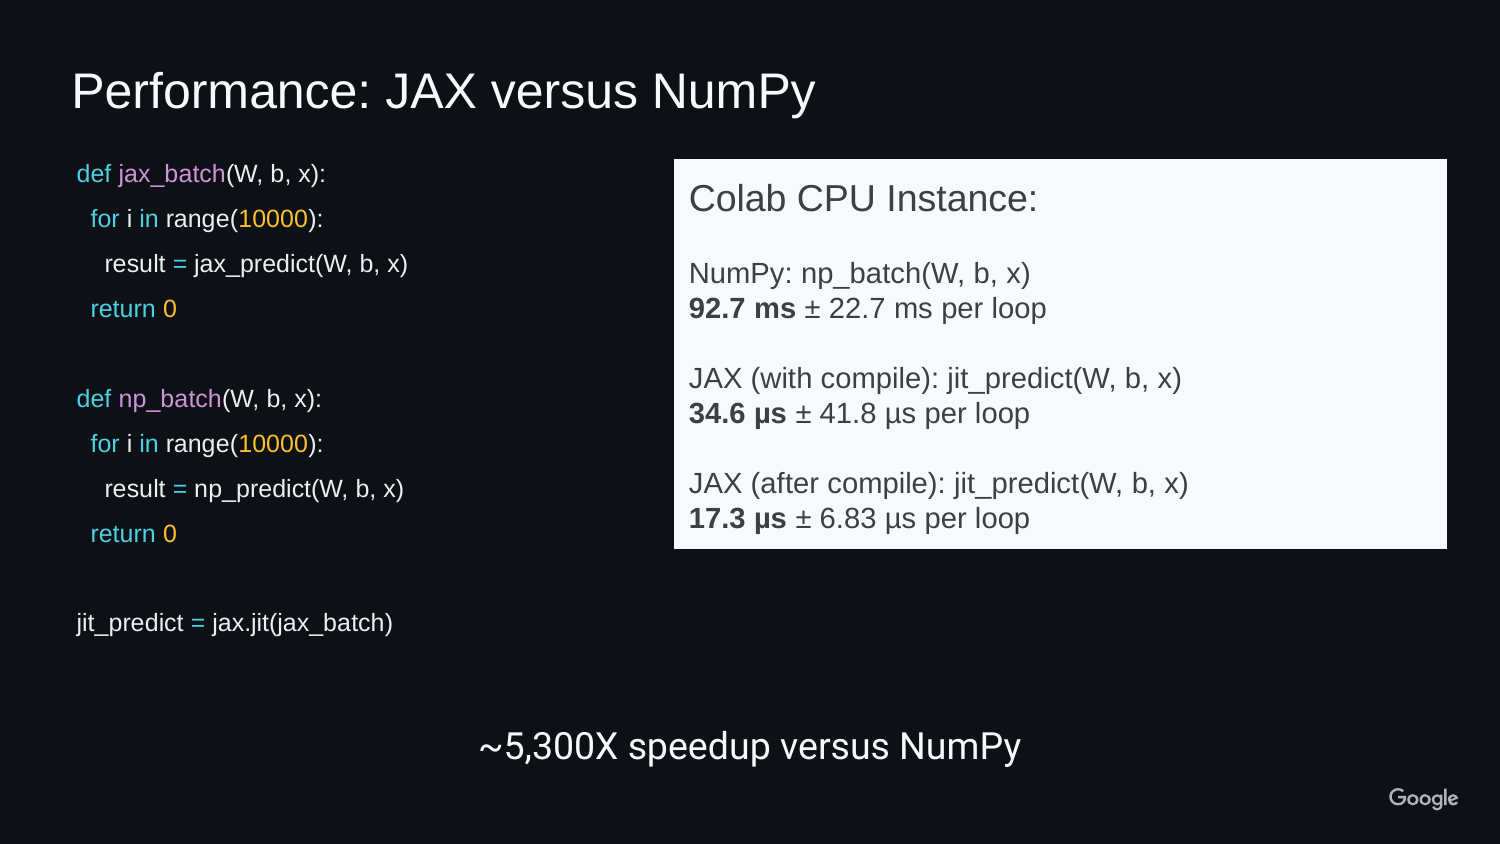

Performance: JAX versus NumPy
def jax_batch(W, b, x):
  for i in range(10000):
    result = jax_predict(W, b, x)
  return 0

def np_batch(W, b, x):
  for i in range(10000):
    result = np_predict(W, b, x)
  return 0

jit_predict = jax.jit(jax_batch)
Colab CPU Instance:

NumPy: np_batch(W, b, x)
92.7 ms ± 22.7 ms per loop

JAX (with compile): jit_predict(W, b, x)
34.6 µs ± 41.8 µs per loop

JAX (after compile): jit_predict(W, b, x)
17.3 µs ± 6.83 µs per loop
~5,300X speedup versus NumPy